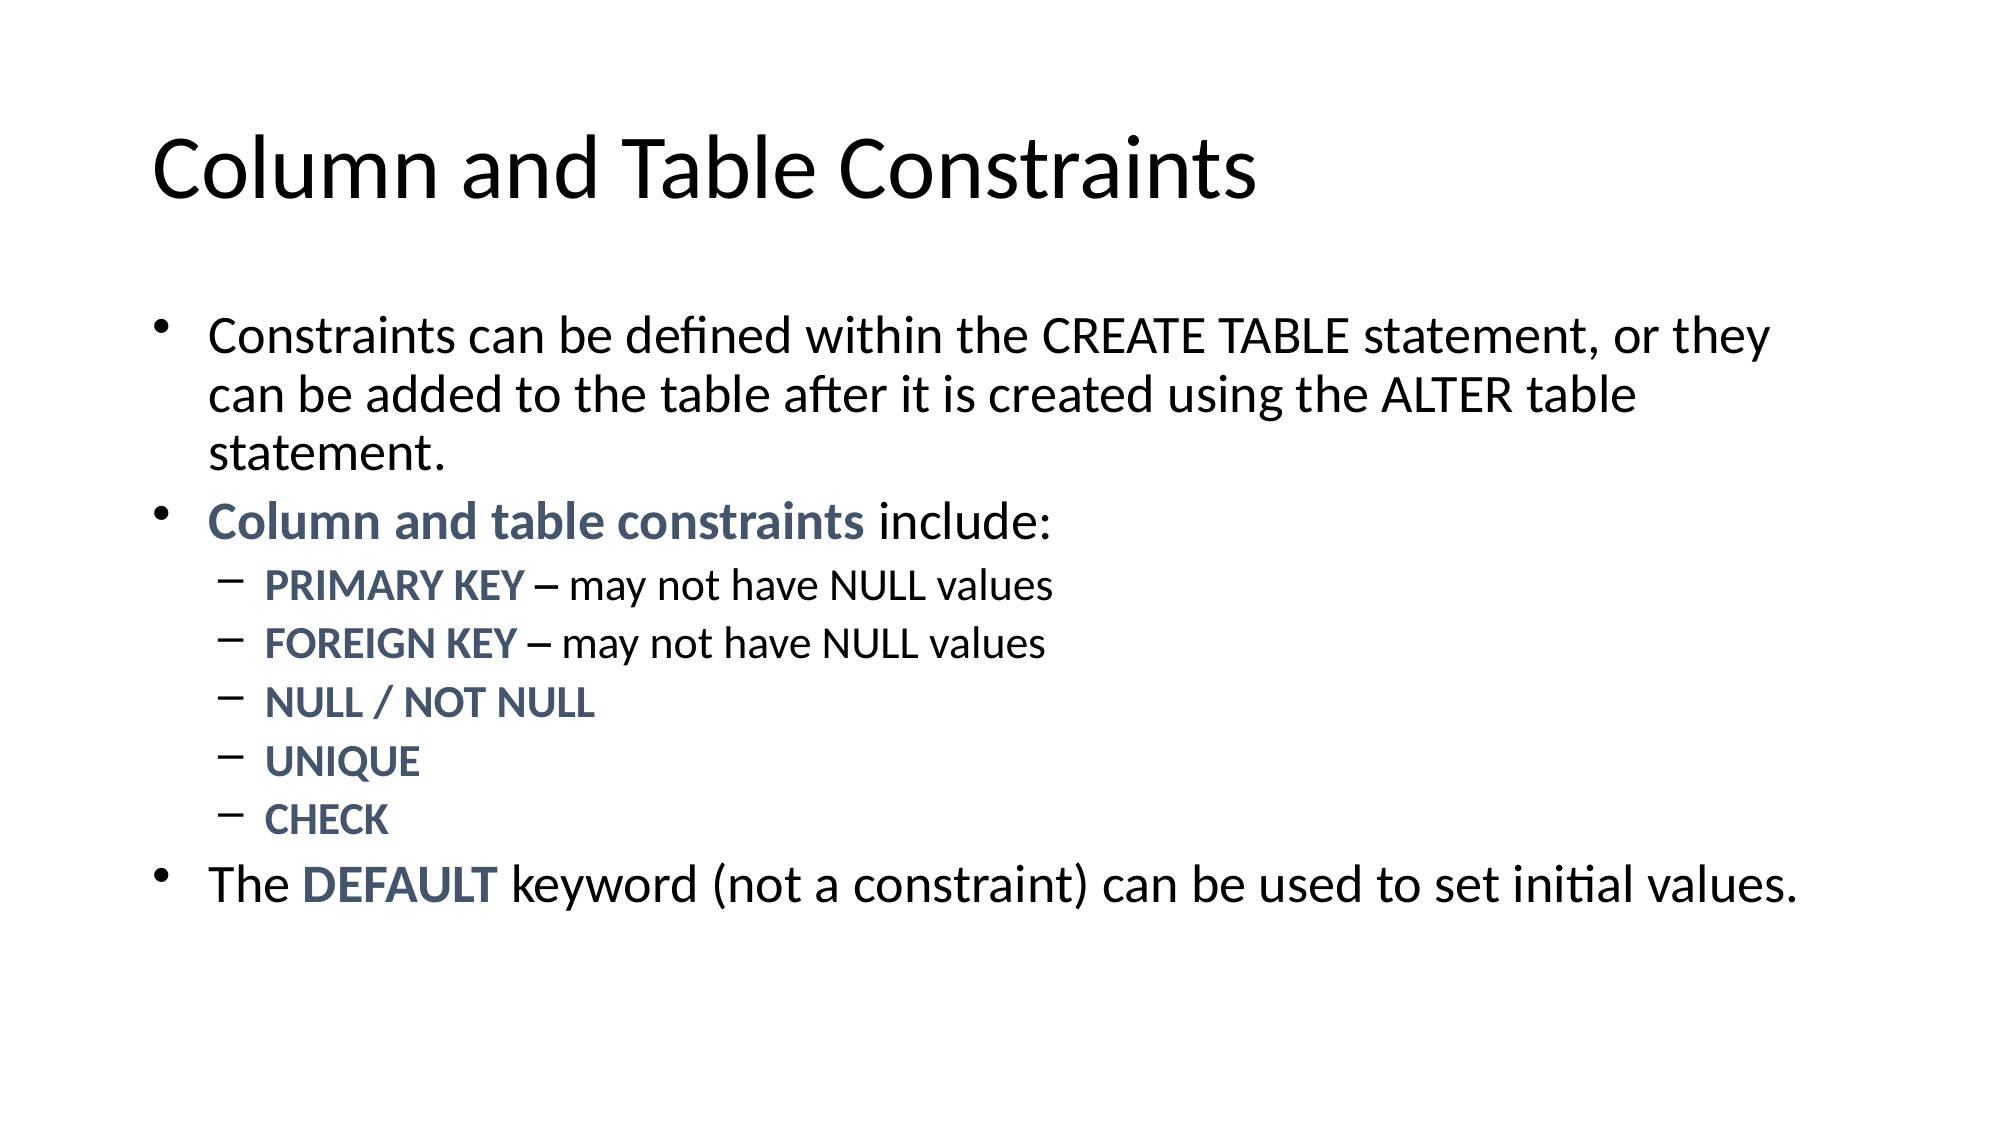

# Column and Table Constraints
Constraints can be defined within the CREATE TABLE statement, or they can be added to the table after it is created using the ALTER table statement.
Column and table constraints include:
PRIMARY KEY ─ may not have NULL values
FOREIGN KEY ─ may not have NULL values
NULL / NOT NULL
UNIQUE
CHECK
The DEFAULT keyword (not a constraint) can be used to set initial values.